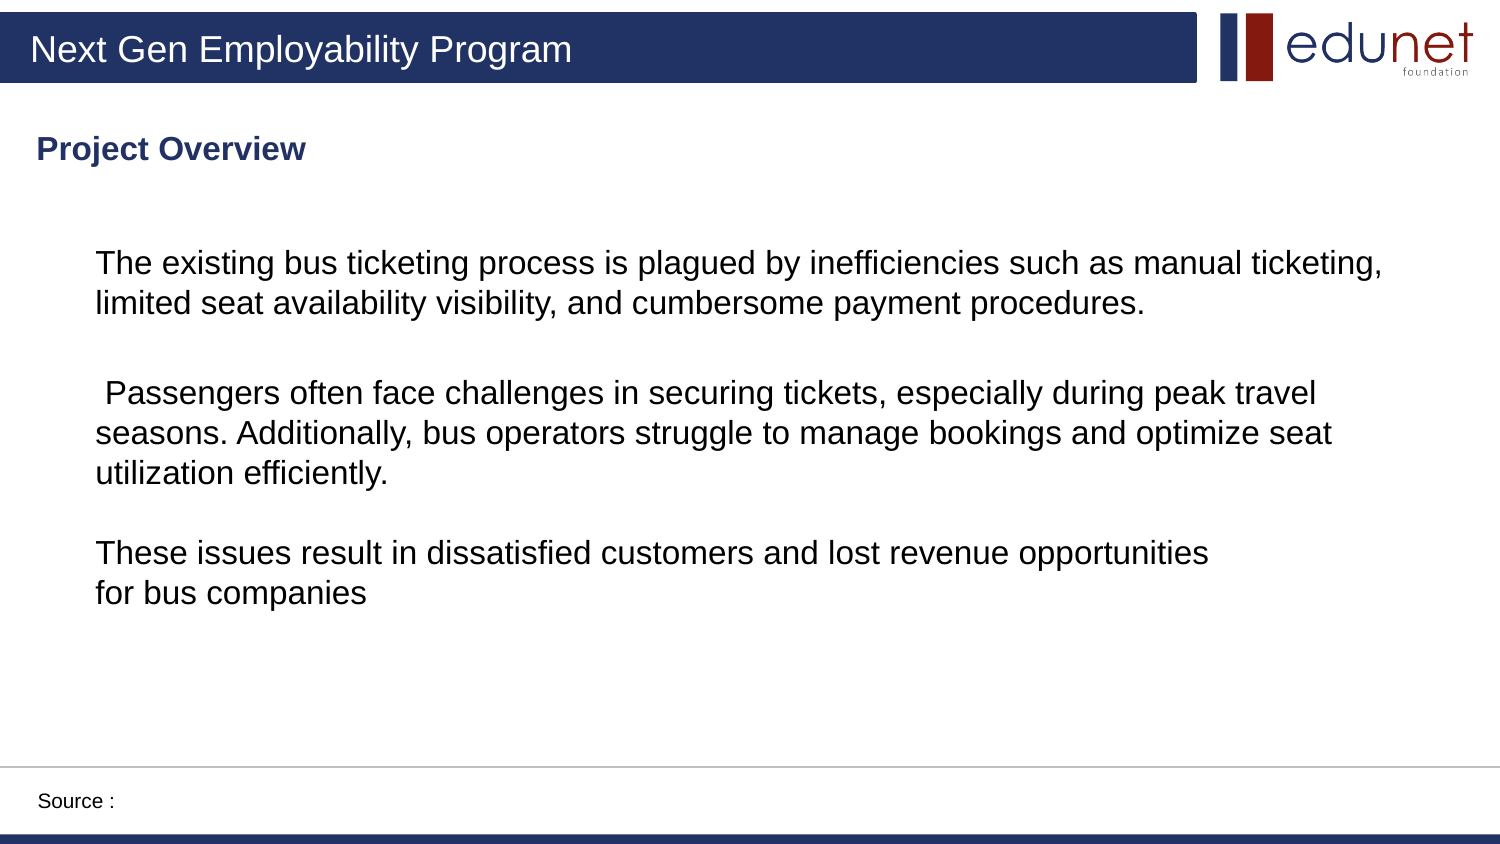

Project Overview
The existing bus ticketing process is plagued by inefficiencies such as manual ticketing, limited seat availability visibility, and cumbersome payment procedures.

 Passengers often face challenges in securing tickets, especially during peak travel seasons. Additionally, bus operators struggle to manage bookings and optimize seat utilization efficiently.

These issues result in dissatisfied customers and lost revenue opportunities for bus companies
Source :